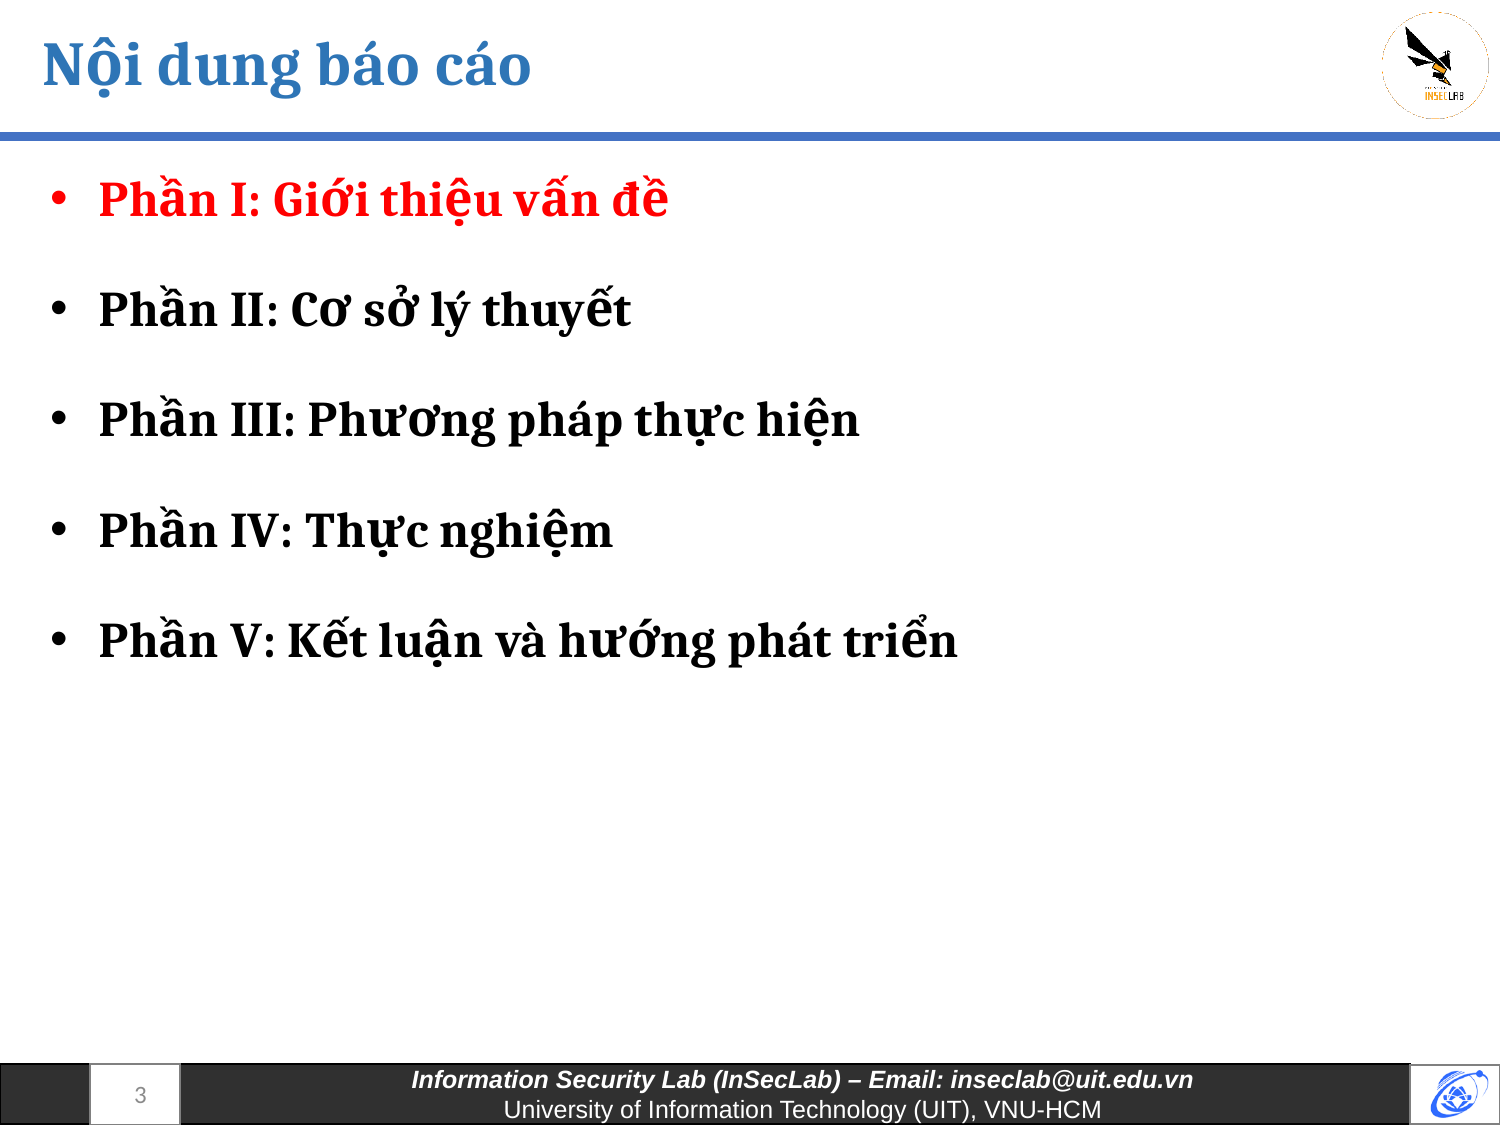

# Nội dung báo cáo
Phần I: Giới thiệu vấn đề
Phần II: Cơ sở lý thuyết
Phần III: Phương pháp thực hiện
Phần IV: Thực nghiệm
Phần V: Kết luận và hướng phát triển
3